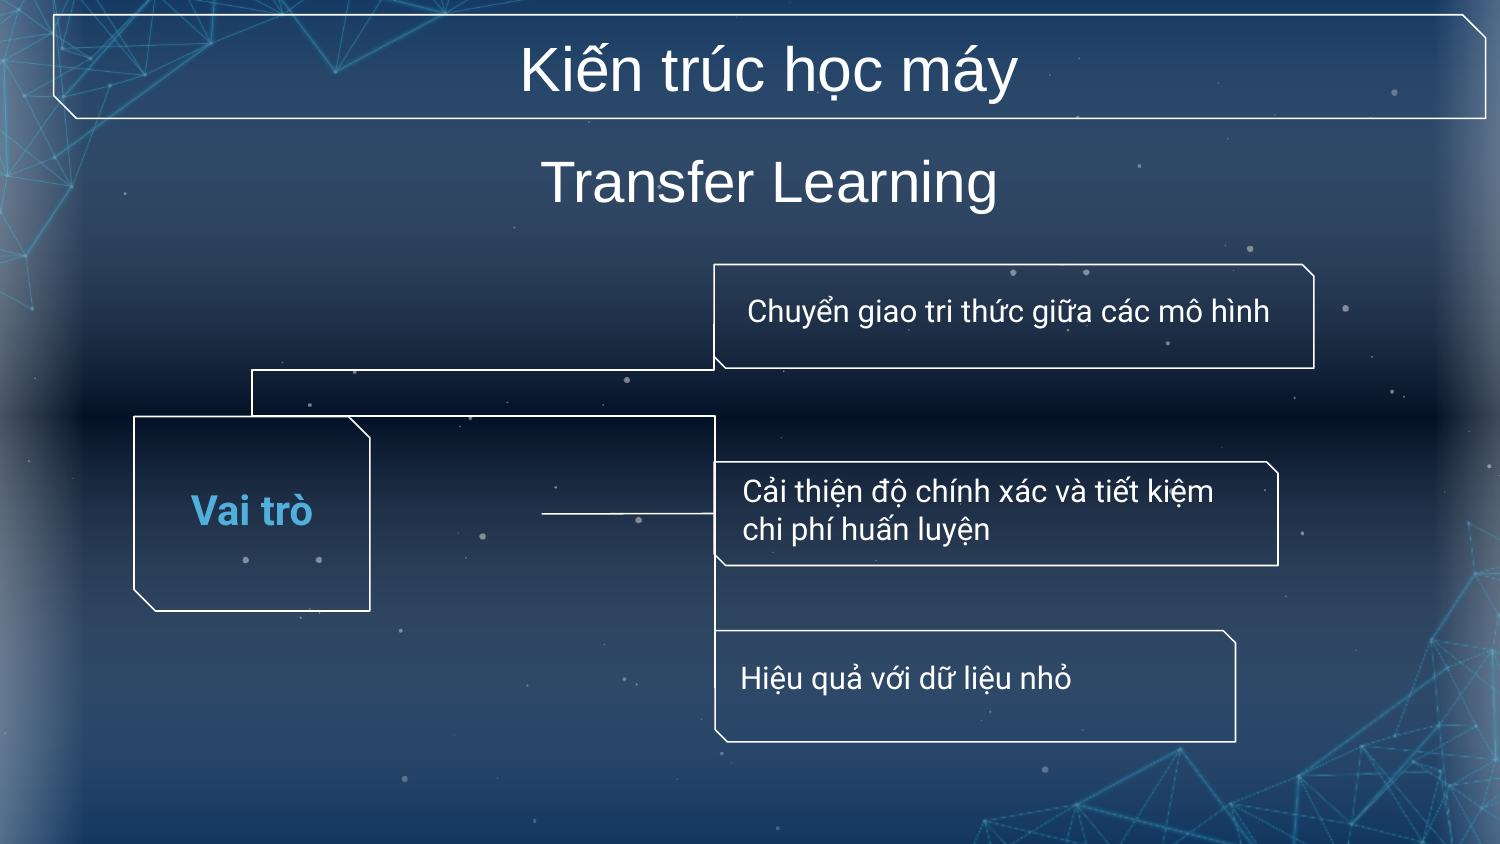

Kiến trúc học máy
# Transfer Learning

Chuyển giao tri thức giữa các mô hình

Cải thiện độ chính xác và tiết kiệm chi phí huấn luyện

Vai trò

Hiệu quả với dữ liệu nhỏ